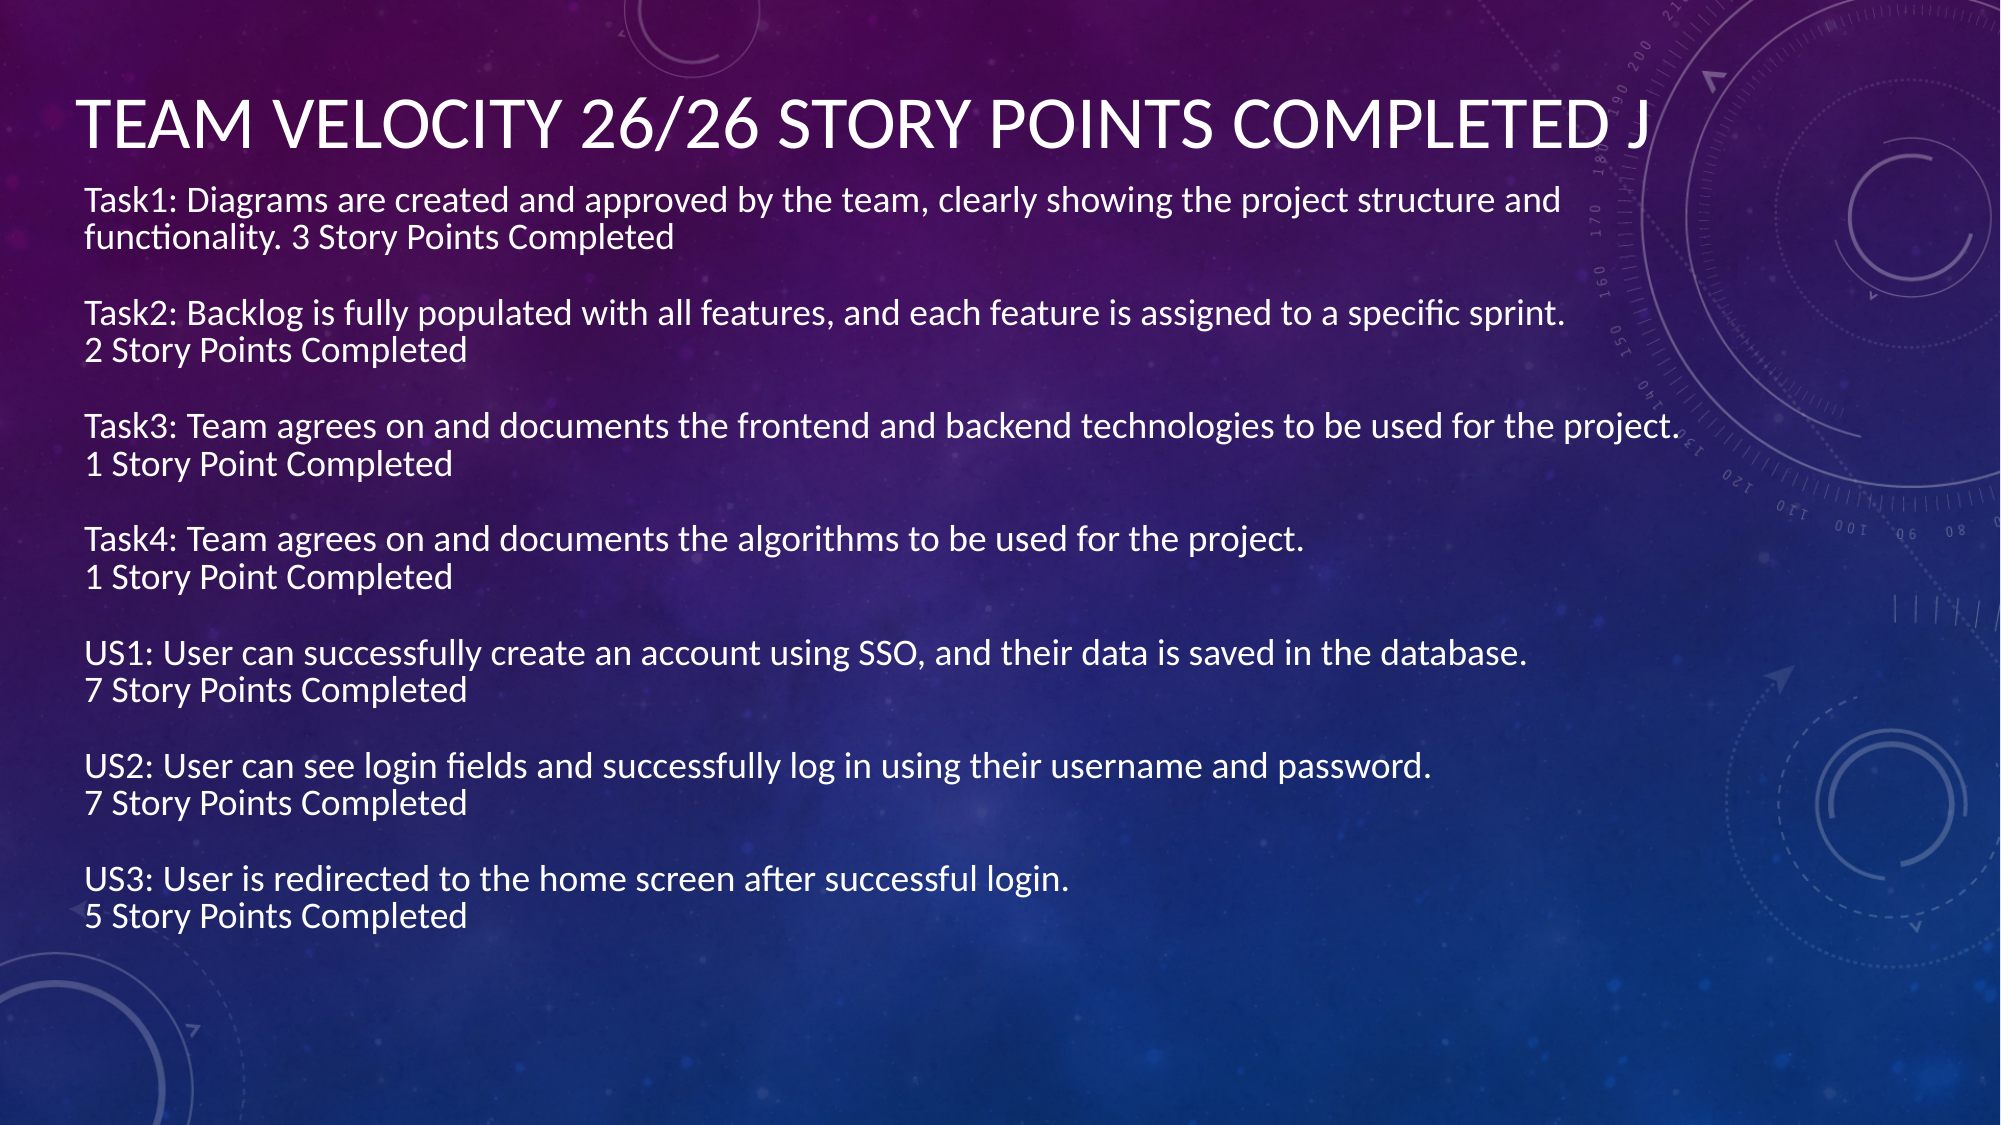

# Team Velocity 26/26 Story Points Completed J
| Task1: Diagrams are created and approved by the team, clearly showing the project structure and functionality. 3 Story Points Completed Task2: Backlog is fully populated with all features, and each feature is assigned to a specific sprint. 2 Story Points Completed Task3: Team agrees on and documents the frontend and backend technologies to be used for the project. 1 Story Point Completed Task4: Team agrees on and documents the algorithms to be used for the project. 1 Story Point Completed US1: User can successfully create an account using SSO, and their data is saved in the database. 7 Story Points Completed US2: User can see login fields and successfully log in using their username and password. 7 Story Points Completed US3: User is redirected to the home screen after successful login. 5 Story Points Completed |
| --- |